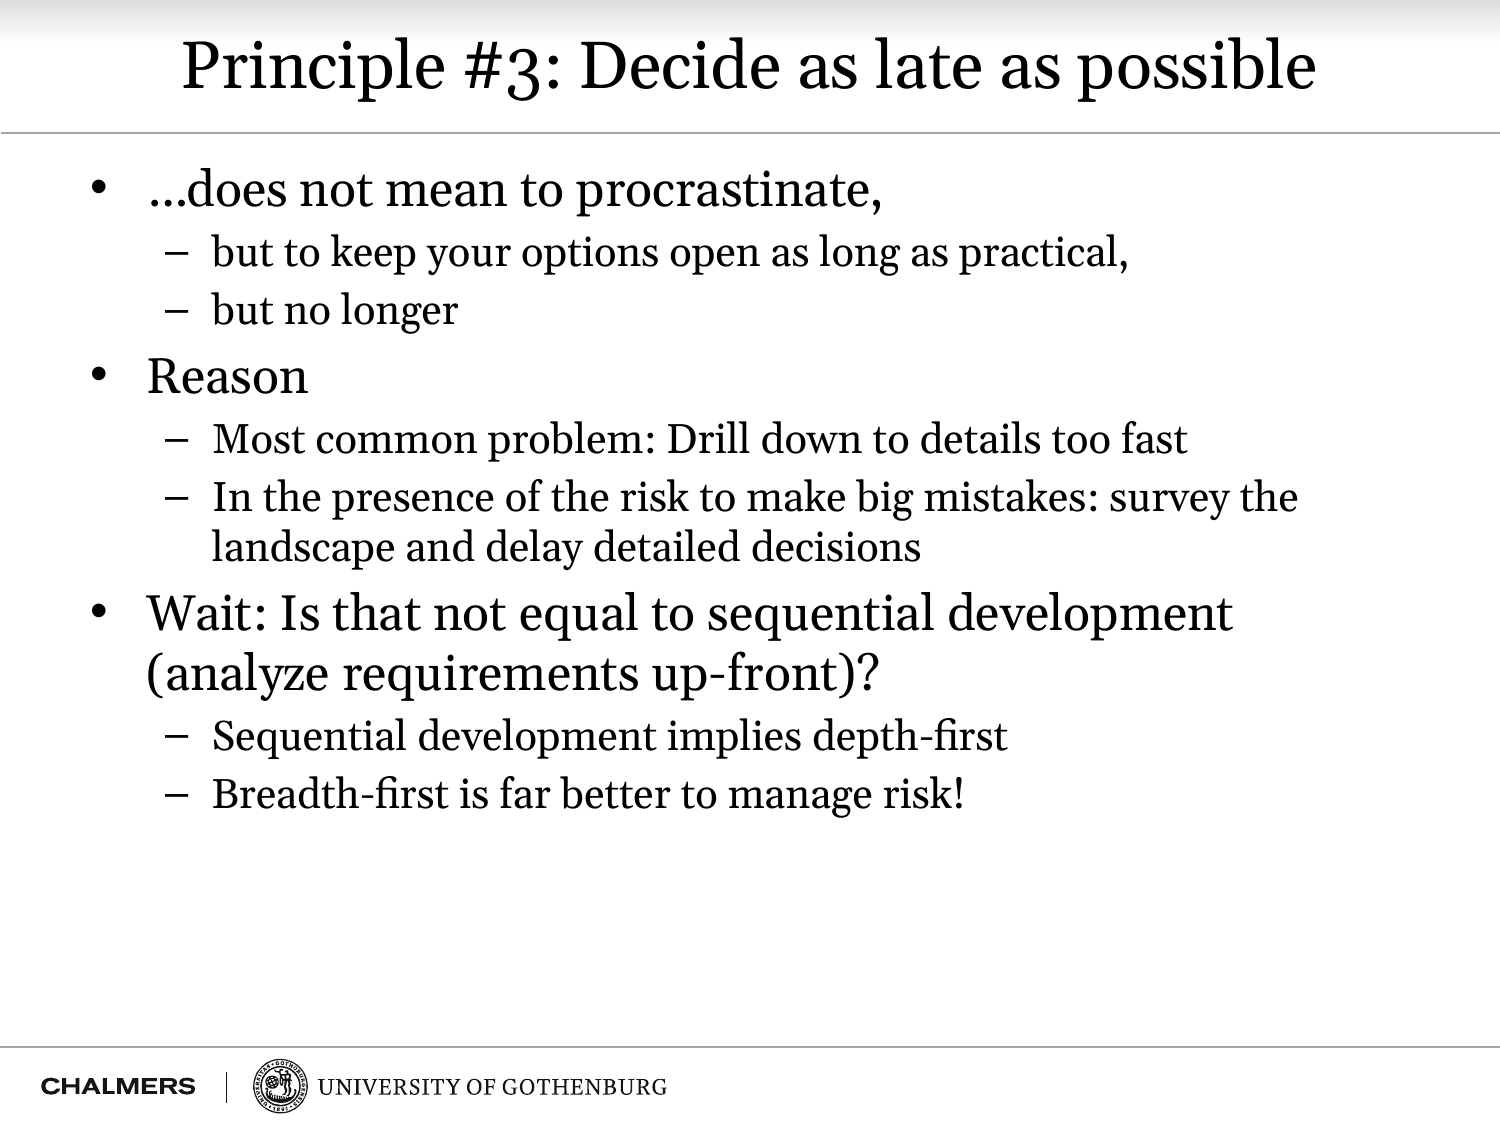

# Principle #3: Decide as late as possible
…does not mean to procrastinate,
but to keep your options open as long as practical,
but no longer
Reason
Most common problem: Drill down to details too fast
In the presence of the risk to make big mistakes: survey the landscape and delay detailed decisions
Wait: Is that not equal to sequential development (analyze requirements up-front)?
Sequential development implies depth-first
Breadth-first is far better to manage risk!